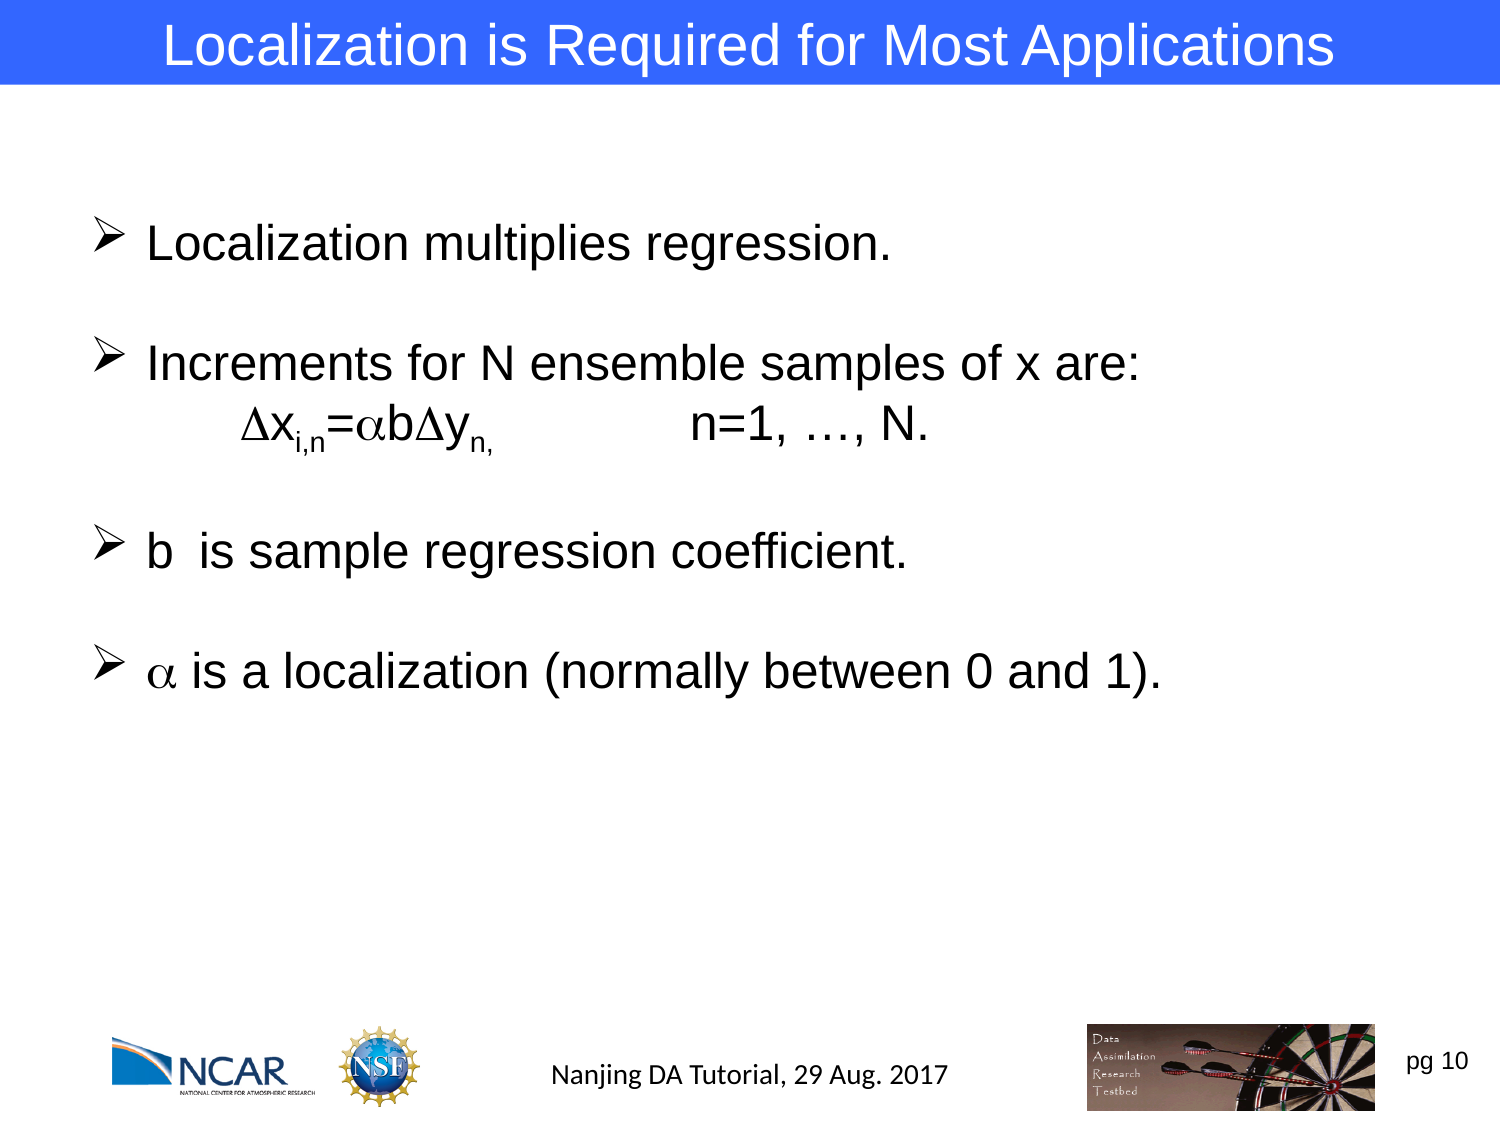

Localization is Required for Most Applications
Localization multiplies regression.

Increments for N ensemble samples of x are:
	Δxi,n=αbΔyn, 		n=1, …, N.

b is sample regression coefficient.

α is a localization (normally between 0 and 1).

Nanjing DA Tutorial, 29 Aug. 2017